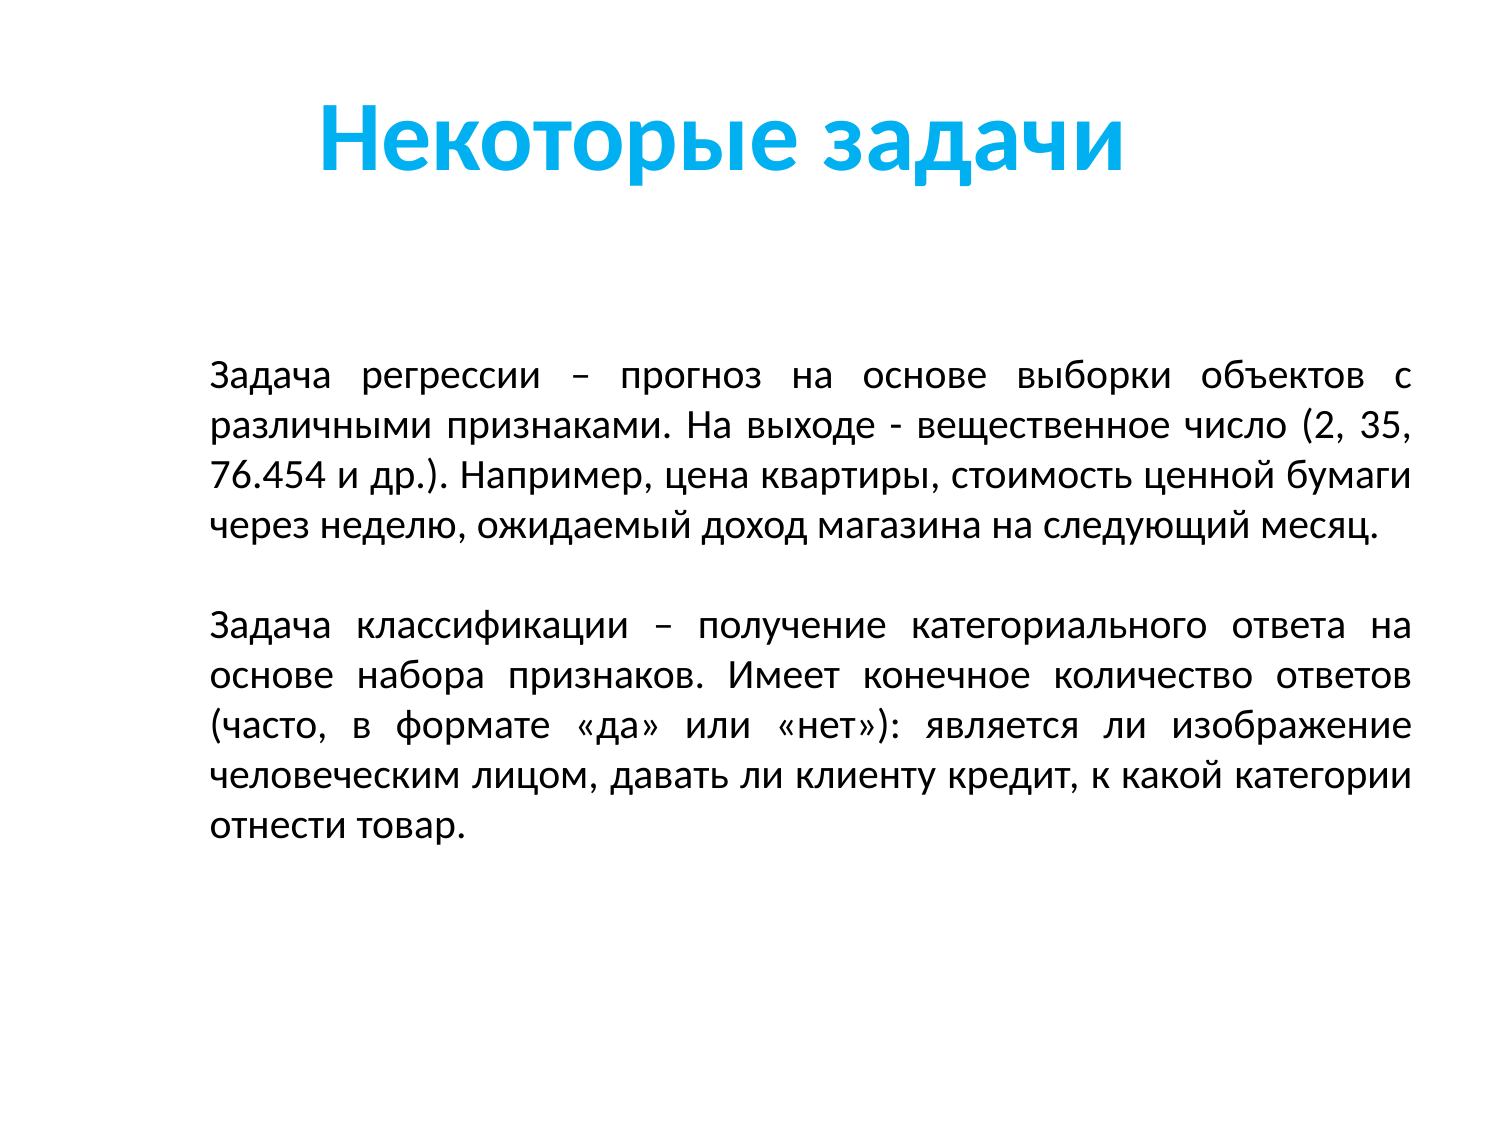

Некоторые задачи
Задача регрессии – прогноз на основе выборки объектов с различными признаками. На выходе - вещественное число (2, 35, 76.454 и др.). Например, цена квартиры, стоимость ценной бумаги через неделю, ожидаемый доход магазина на следующий месяц.

Задача классификации – получение категориального ответа на основе набора признаков. Имеет конечное количество ответов (часто, в формате «да» или «нет»): является ли изображение человеческим лицом, давать ли клиенту кредит, к какой категории отнести товар.